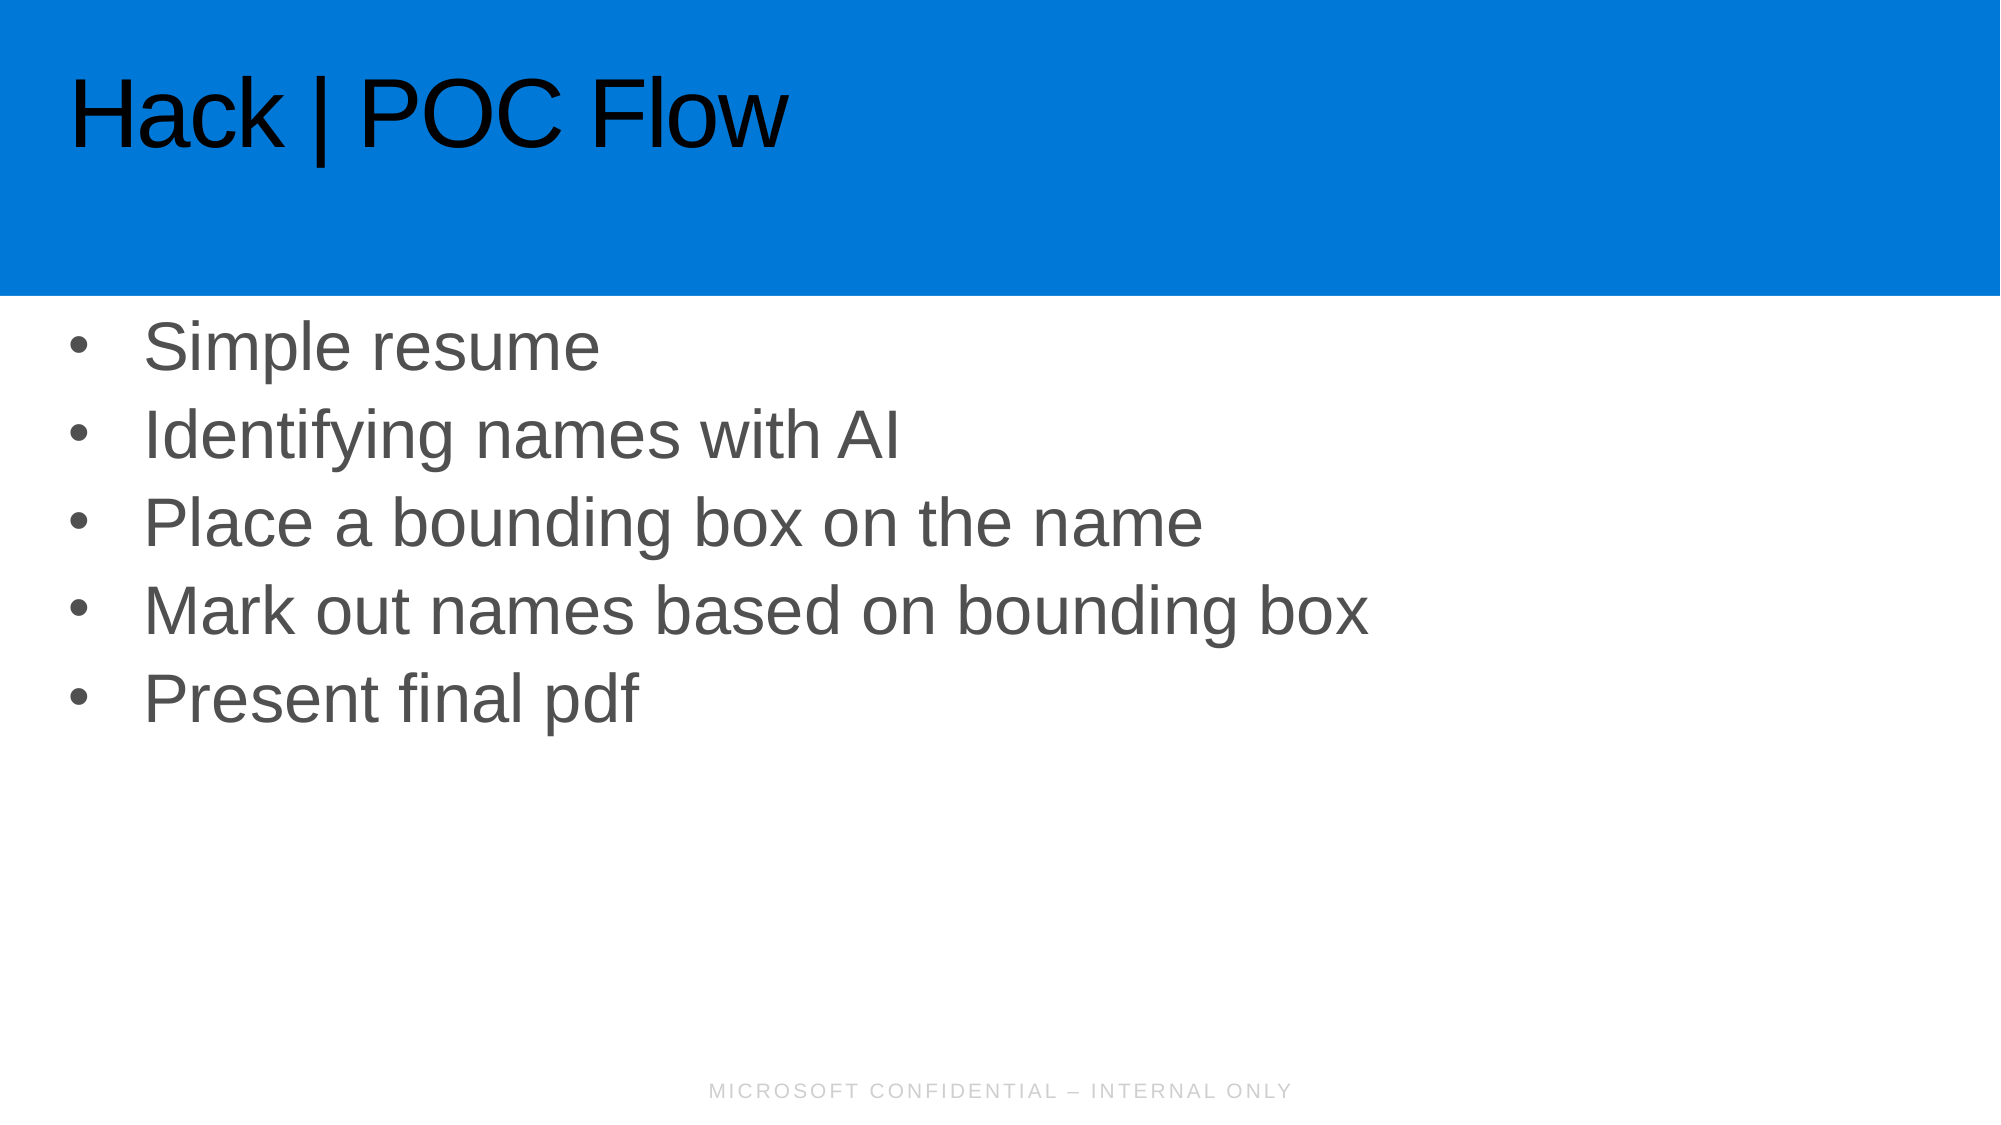

# Hack | POC Flow
Simple resume
Identifying names with AI
Place a bounding box on the name
Mark out names based on bounding box
Present final pdf